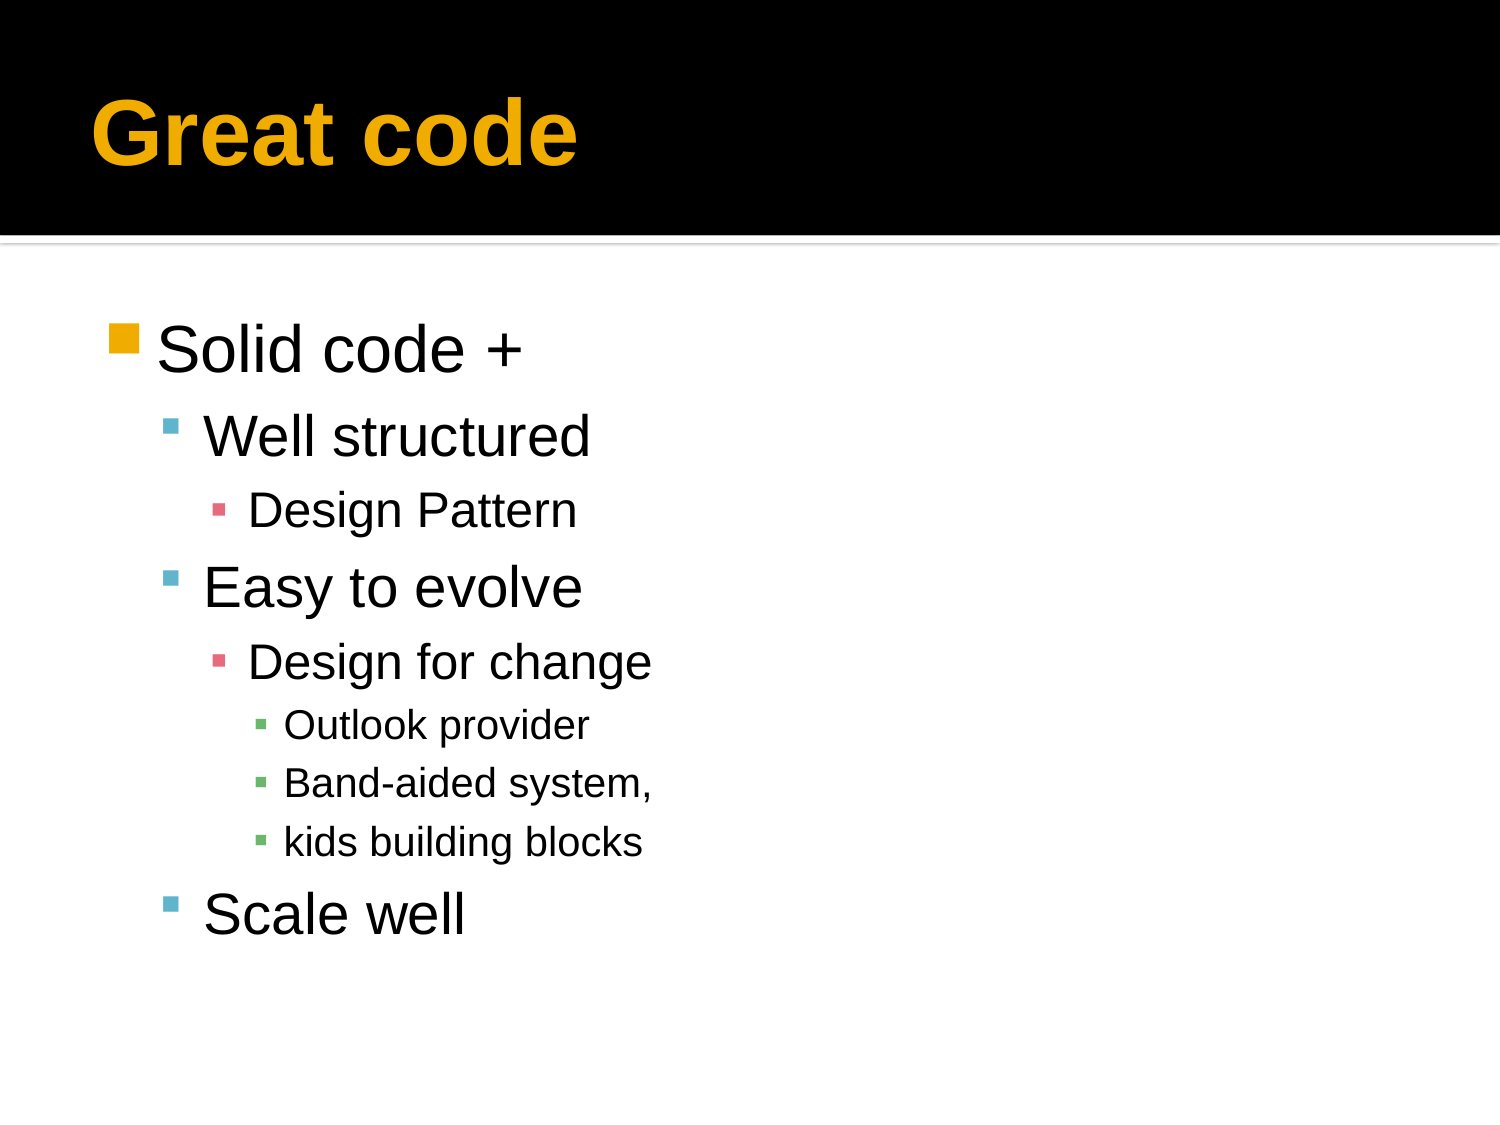

# Great code
Solid code +
Well structured
Design Pattern
Easy to evolve
Design for change
Outlook provider
Band-aided system,
kids building blocks
Scale well